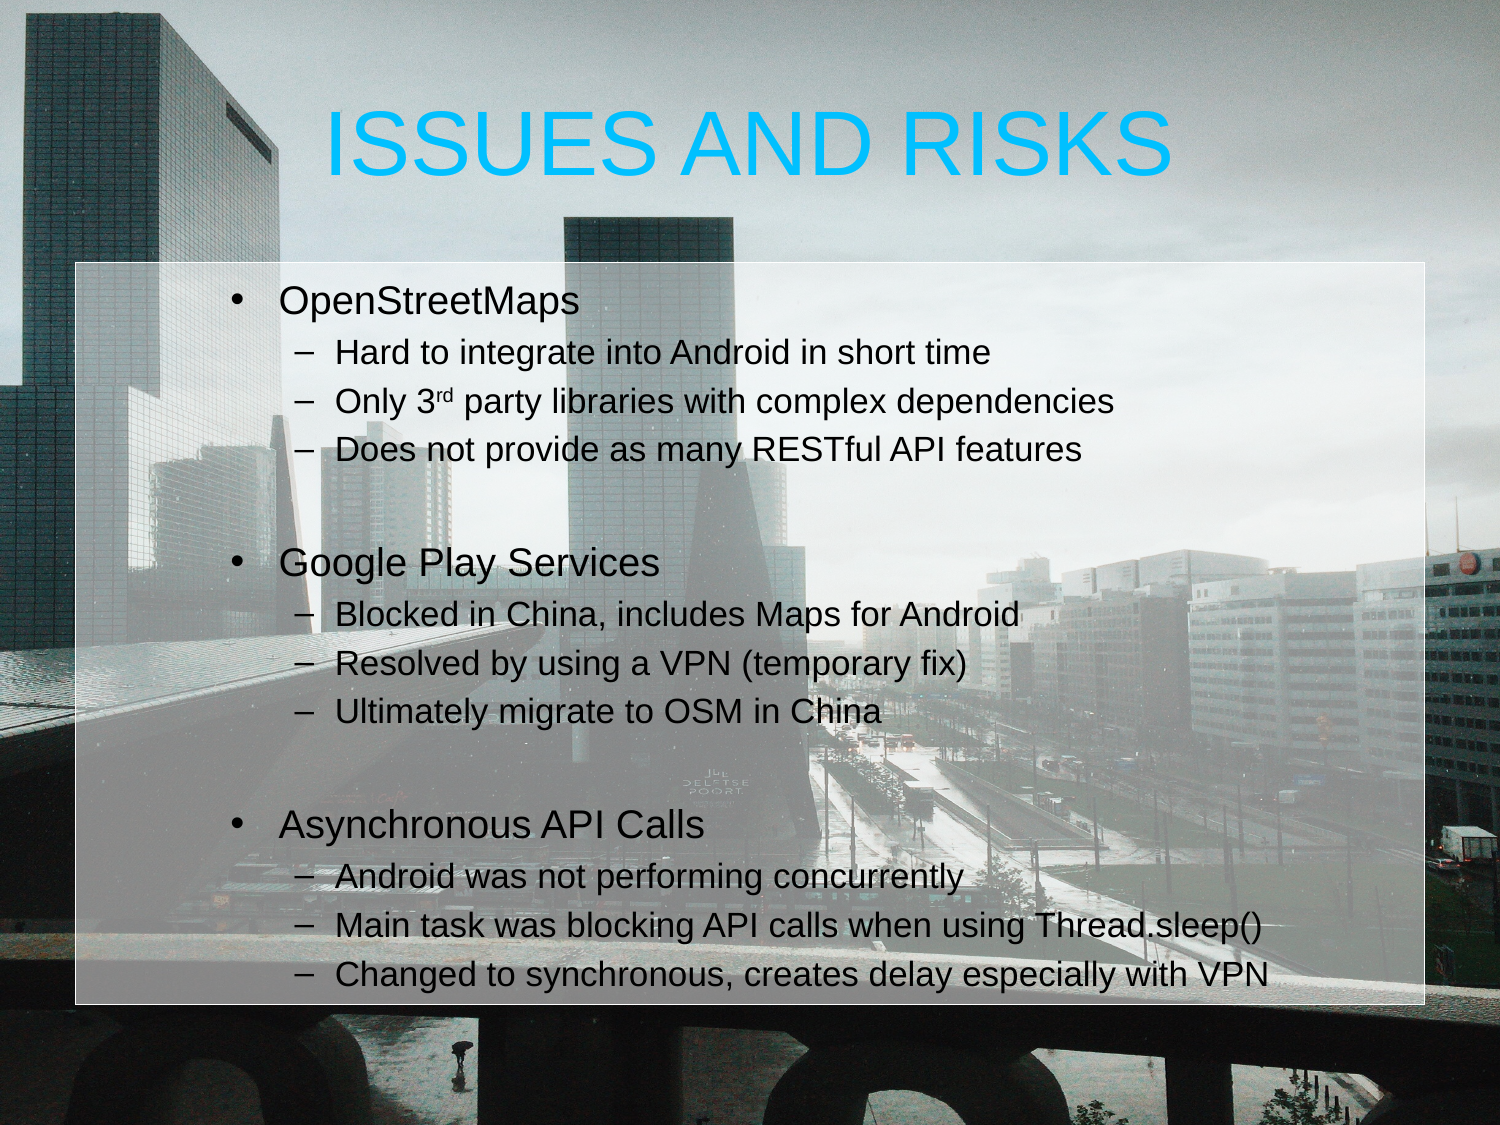

# ISSUES AND RISKS
OpenStreetMaps
Hard to integrate into Android in short time
Only 3rd party libraries with complex dependencies
Does not provide as many RESTful API features

Google Play Services
Blocked in China, includes Maps for Android
Resolved by using a VPN (temporary fix)
Ultimately migrate to OSM in China

Asynchronous API Calls
Android was not performing concurrently
Main task was blocking API calls when using Thread.sleep()
Changed to synchronous, creates delay especially with VPN